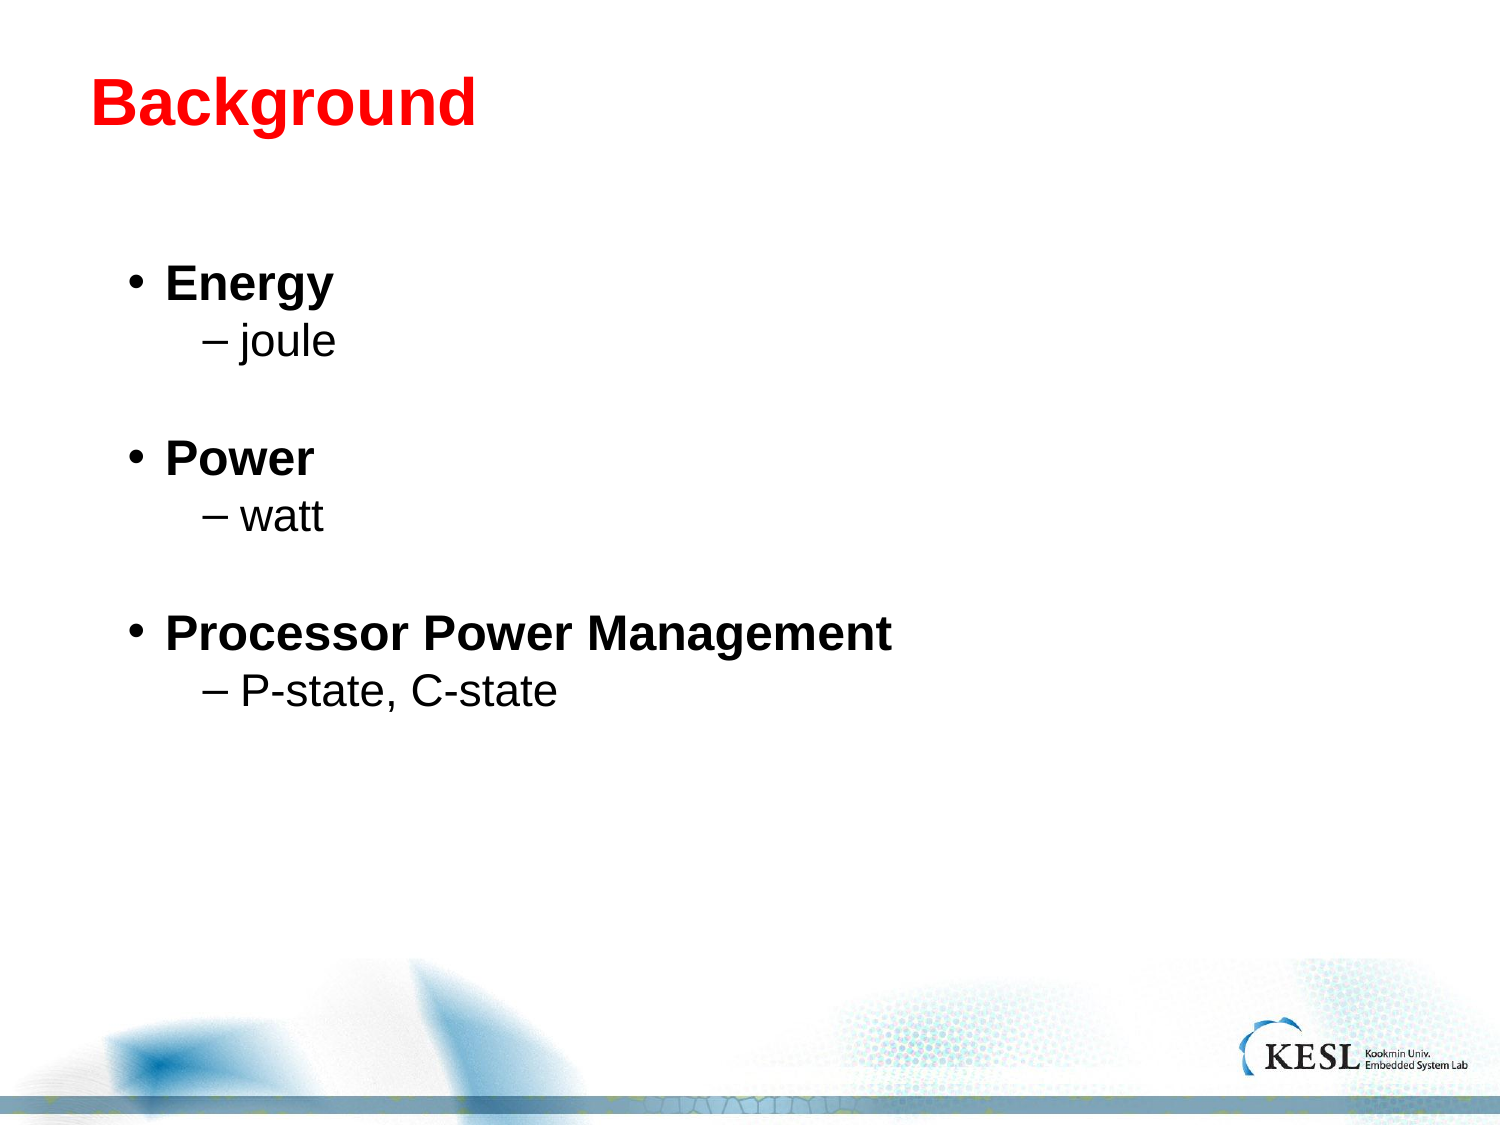

# Background

Energy
joule

Power
watt

Processor Power Management
P-state, C-state